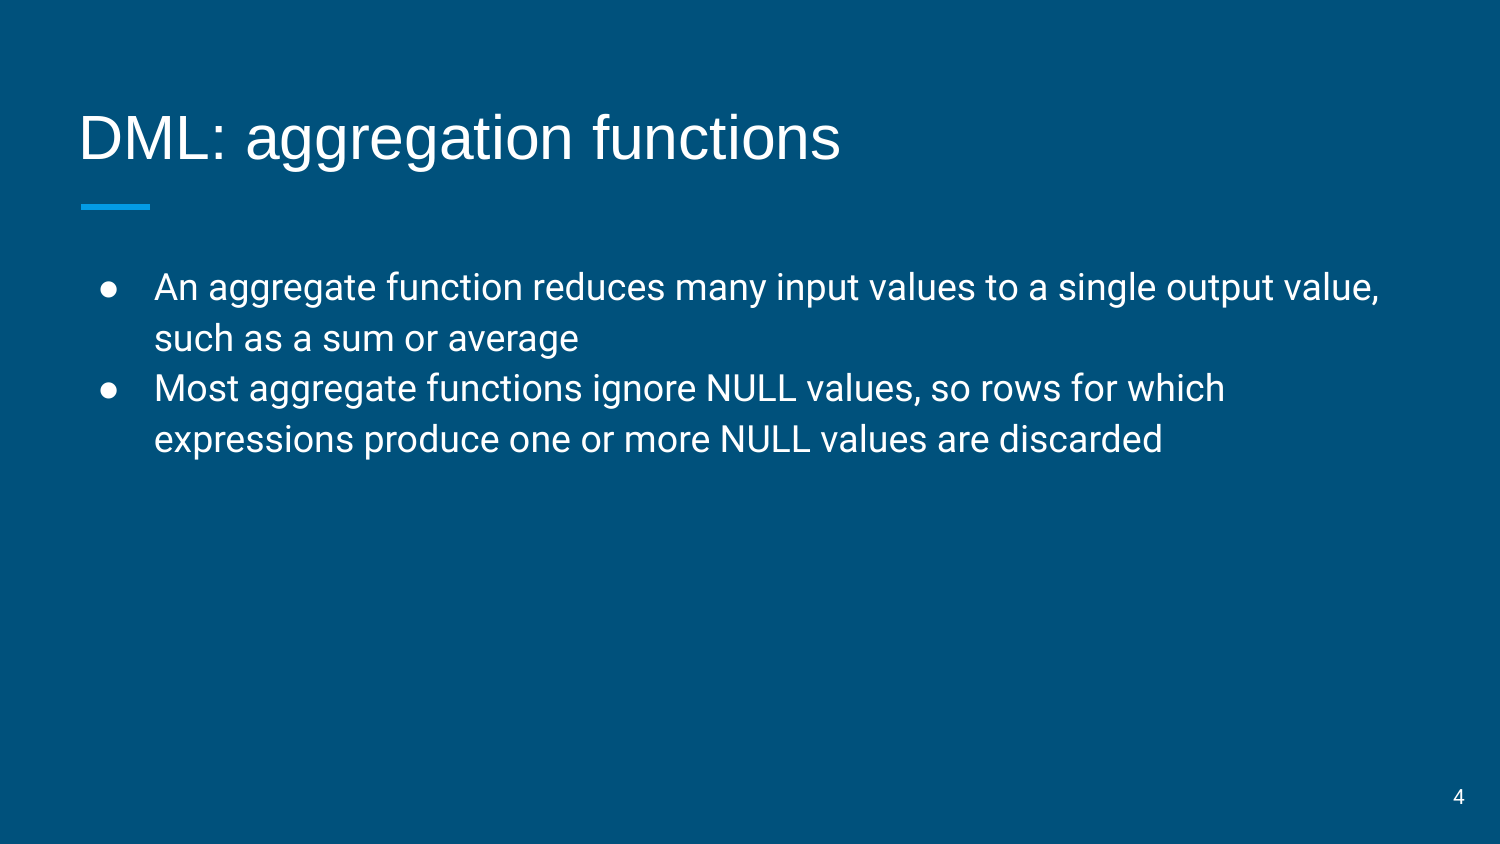

# DML: aggregation functions
An aggregate function reduces many input values to a single output value, such as a sum or average
Most aggregate functions ignore NULL values, so rows for which expressions produce one or more NULL values are discarded

4